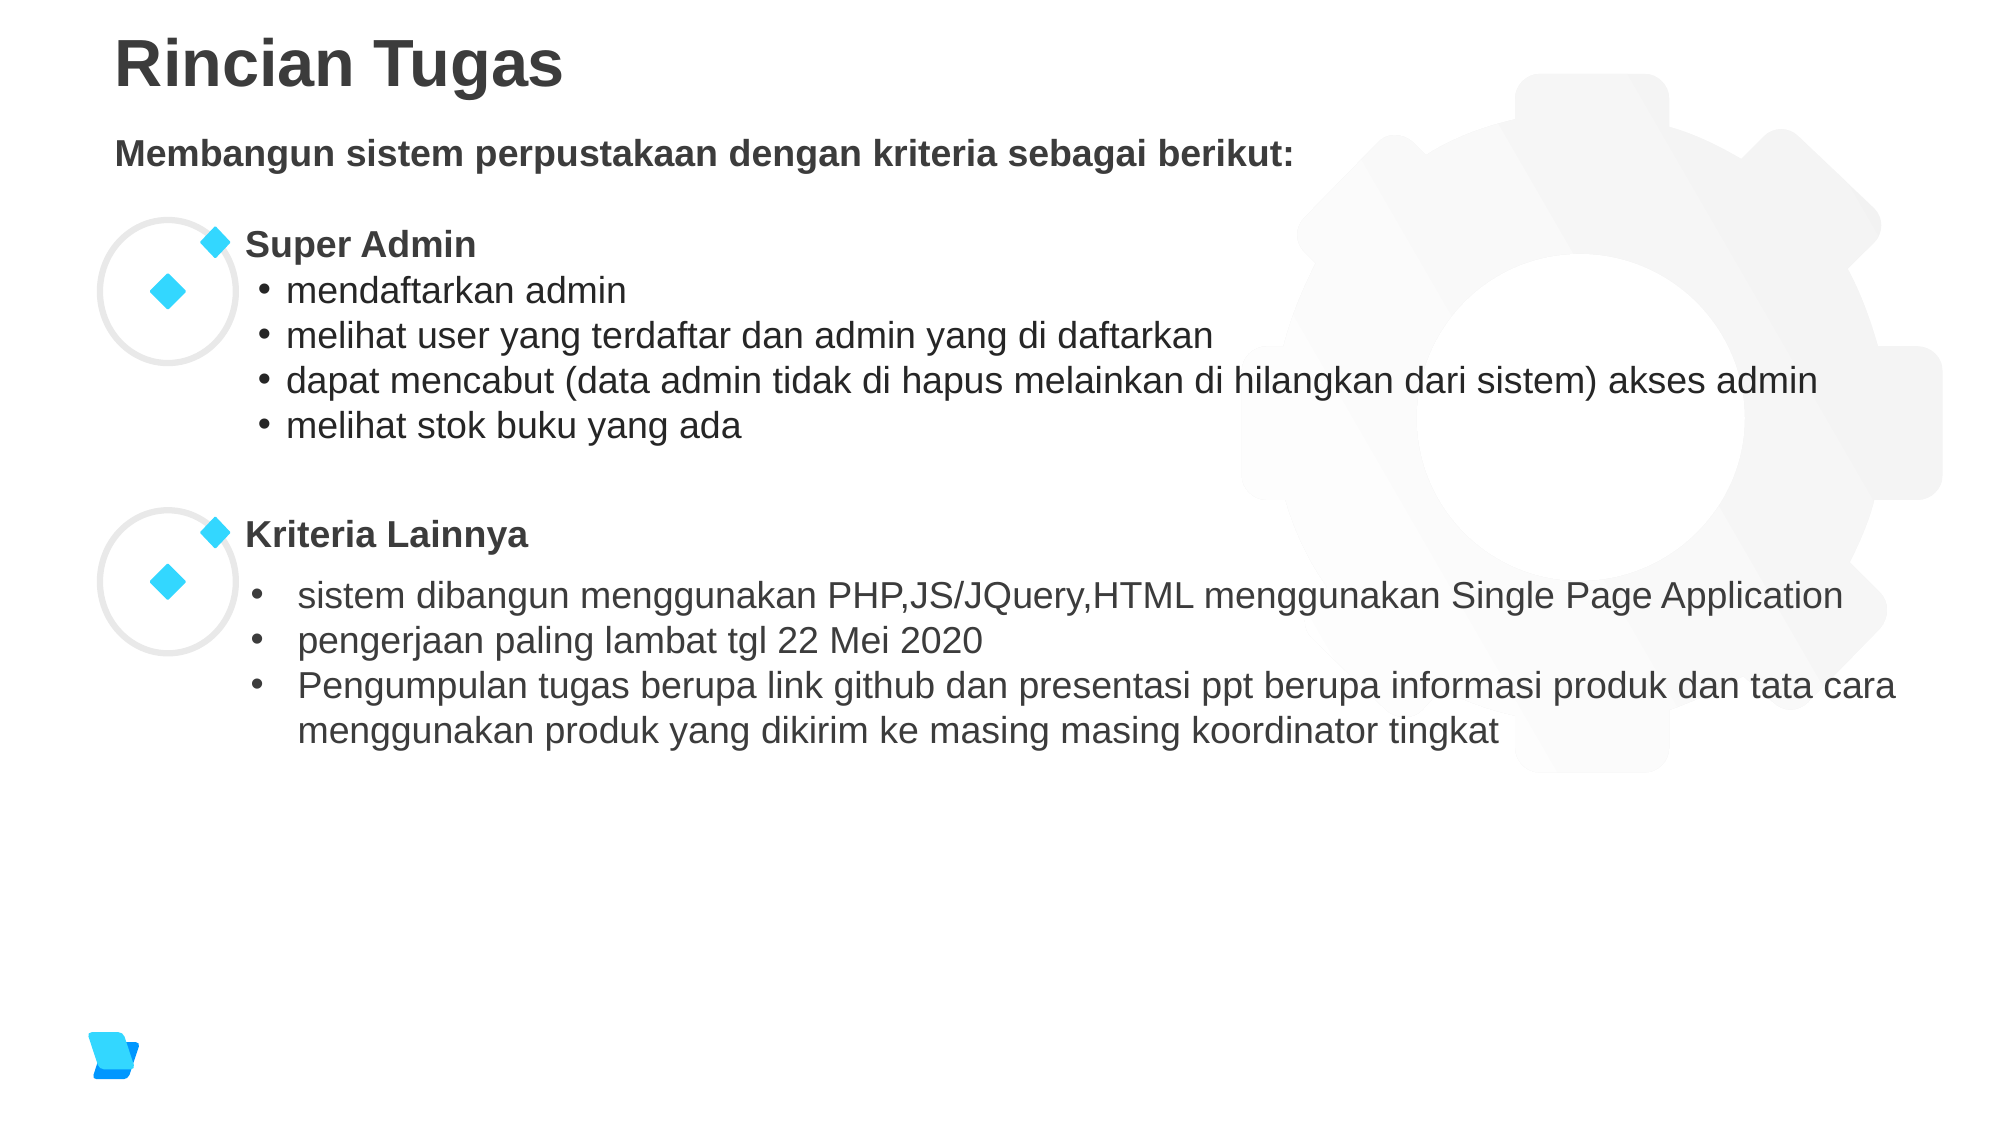

Rincian Tugas

Membangun sistem perpustakaan dengan kriteria sebagai berikut:
Super Admin

mendaftarkan admin
melihat user yang terdaftar dan admin yang di daftarkan
dapat mencabut (data admin tidak di hapus melainkan di hilangkan dari sistem) akses admin
melihat stok buku yang ada

Kriteria Lainnya

sistem dibangun menggunakan PHP,JS/JQuery,HTML menggunakan Single Page Application
pengerjaan paling lambat tgl 22 Mei 2020
Pengumpulan tugas berupa link github dan presentasi ppt berupa informasi produk dan tata cara menggunakan produk yang dikirim ke masing masing koordinator tingkat